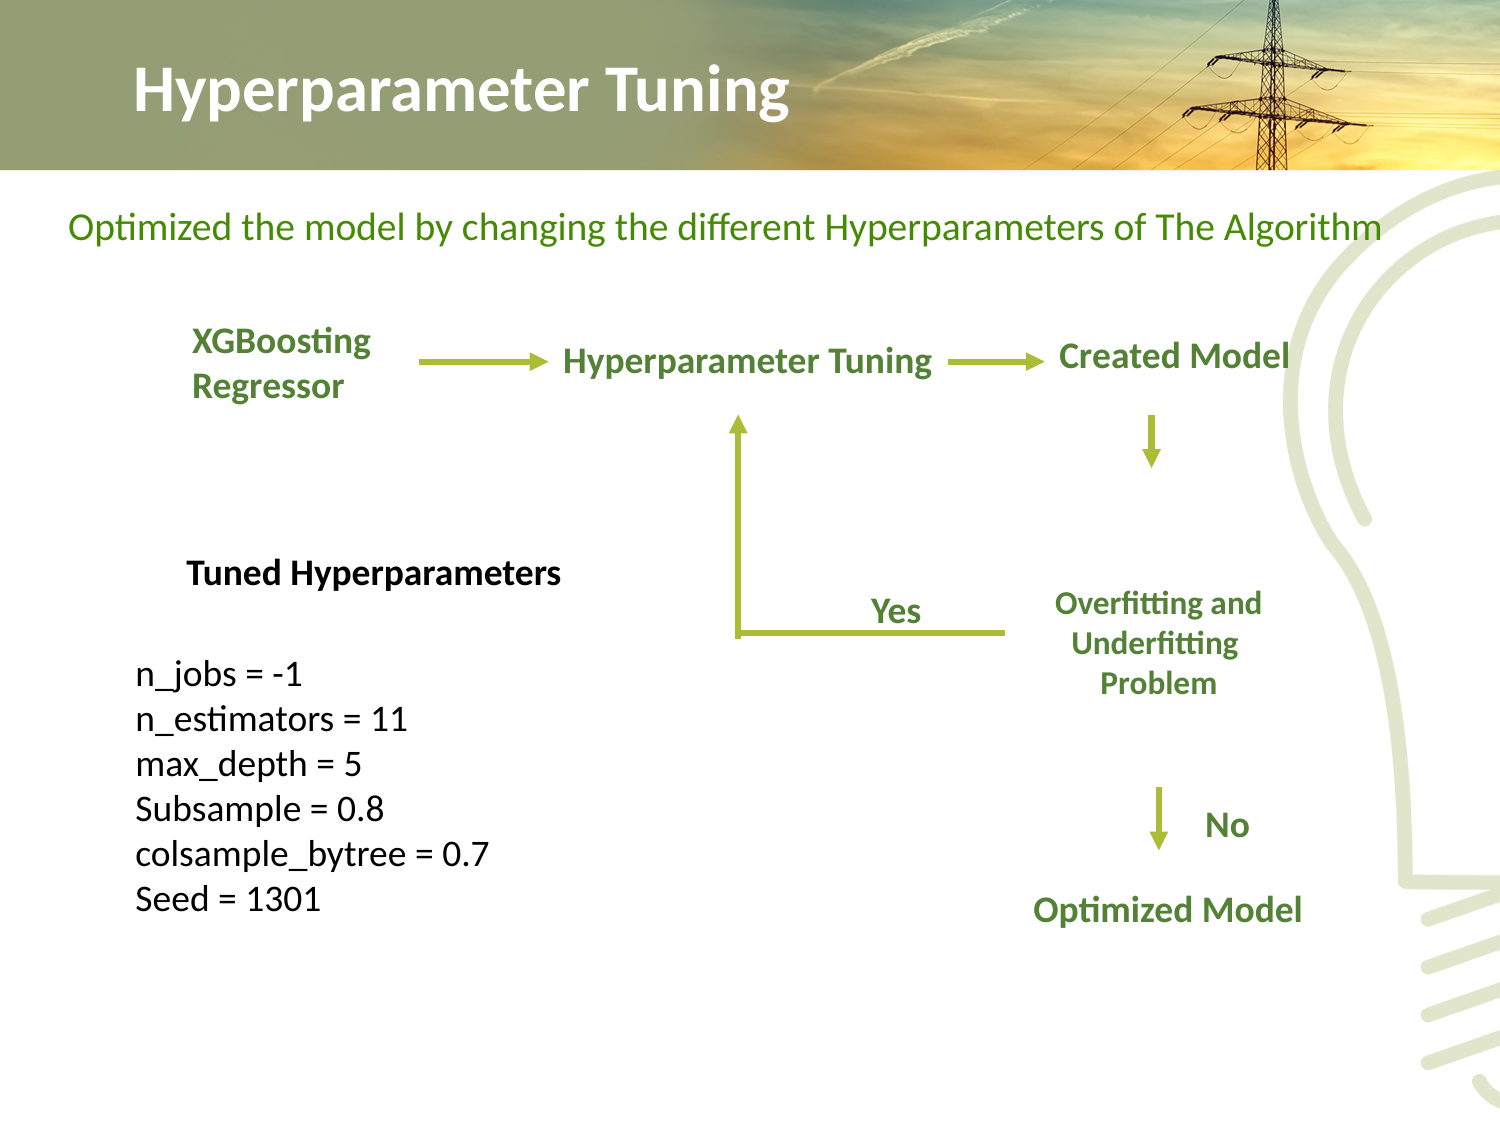

# Hyperparameter Tuning
Optimized the model by changing the different Hyperparameters of The Algorithm

XGBoosting
Regressor
Created Model
Hyperparameter Tuning
Tuned Hyperparameters
Overfitting and
Underfitting
Problem
Yes
n_jobs = -1
n_estimators = 11
max_depth = 5
Subsample = 0.8
colsample_bytree = 0.7
Seed = 1301
No
Optimized Model